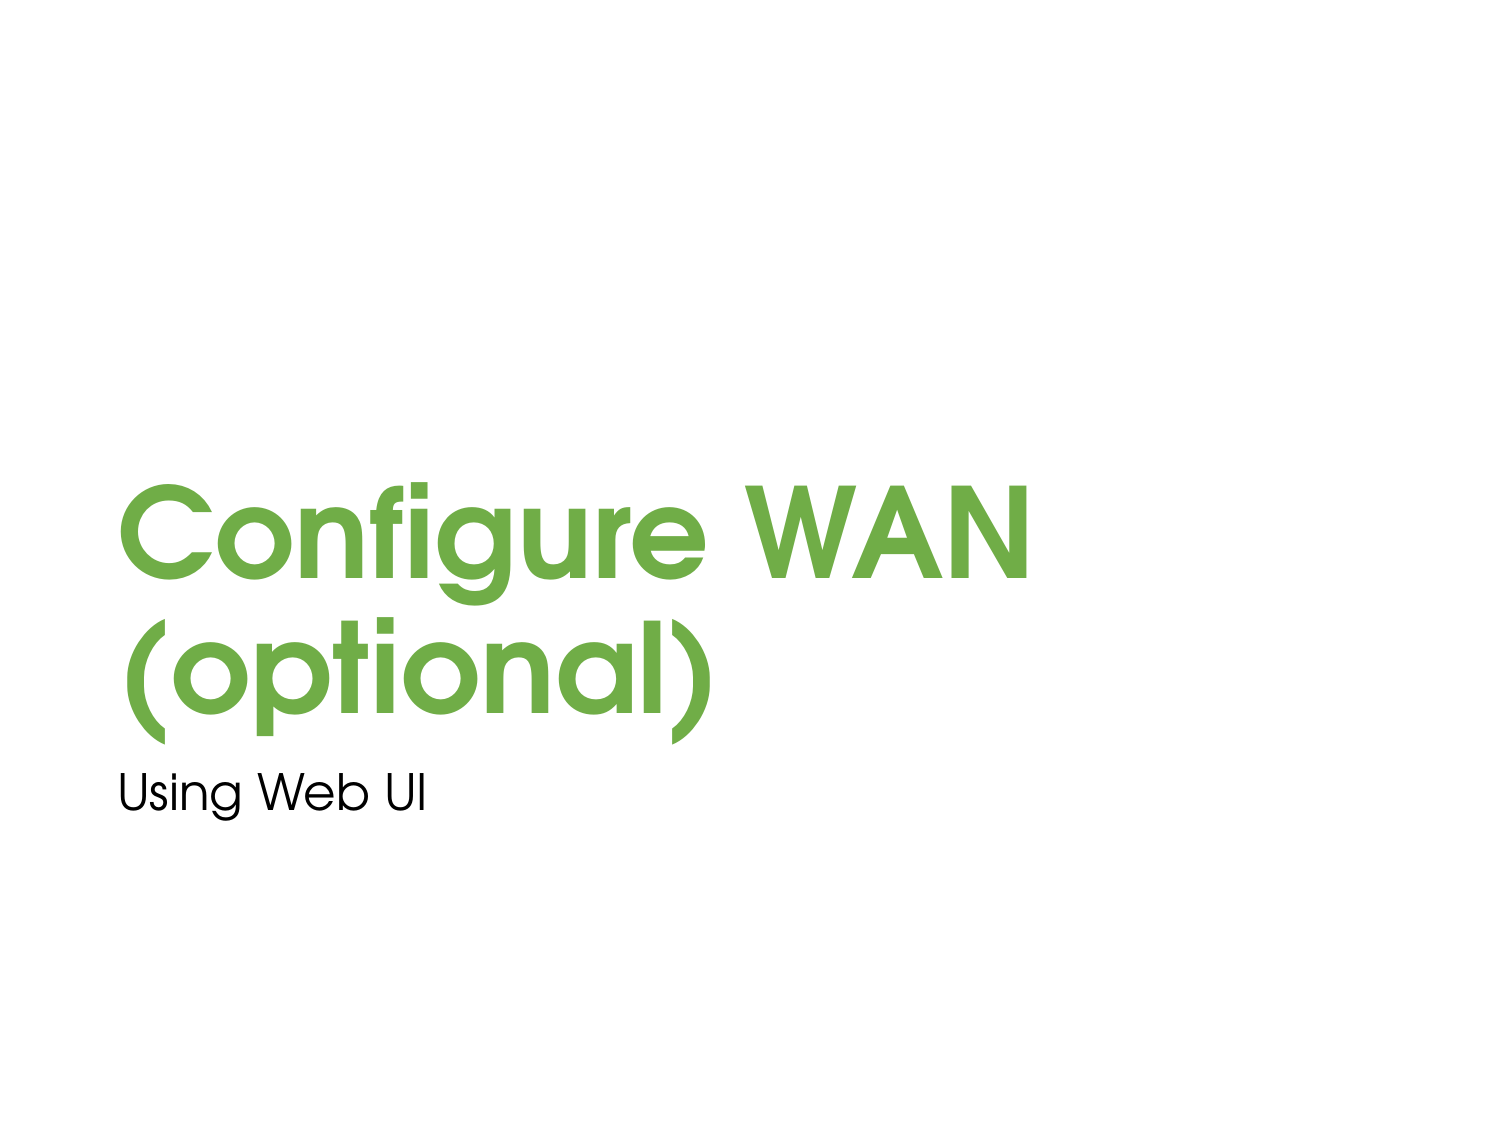

# Configure WAN (optional)
Using Web UI